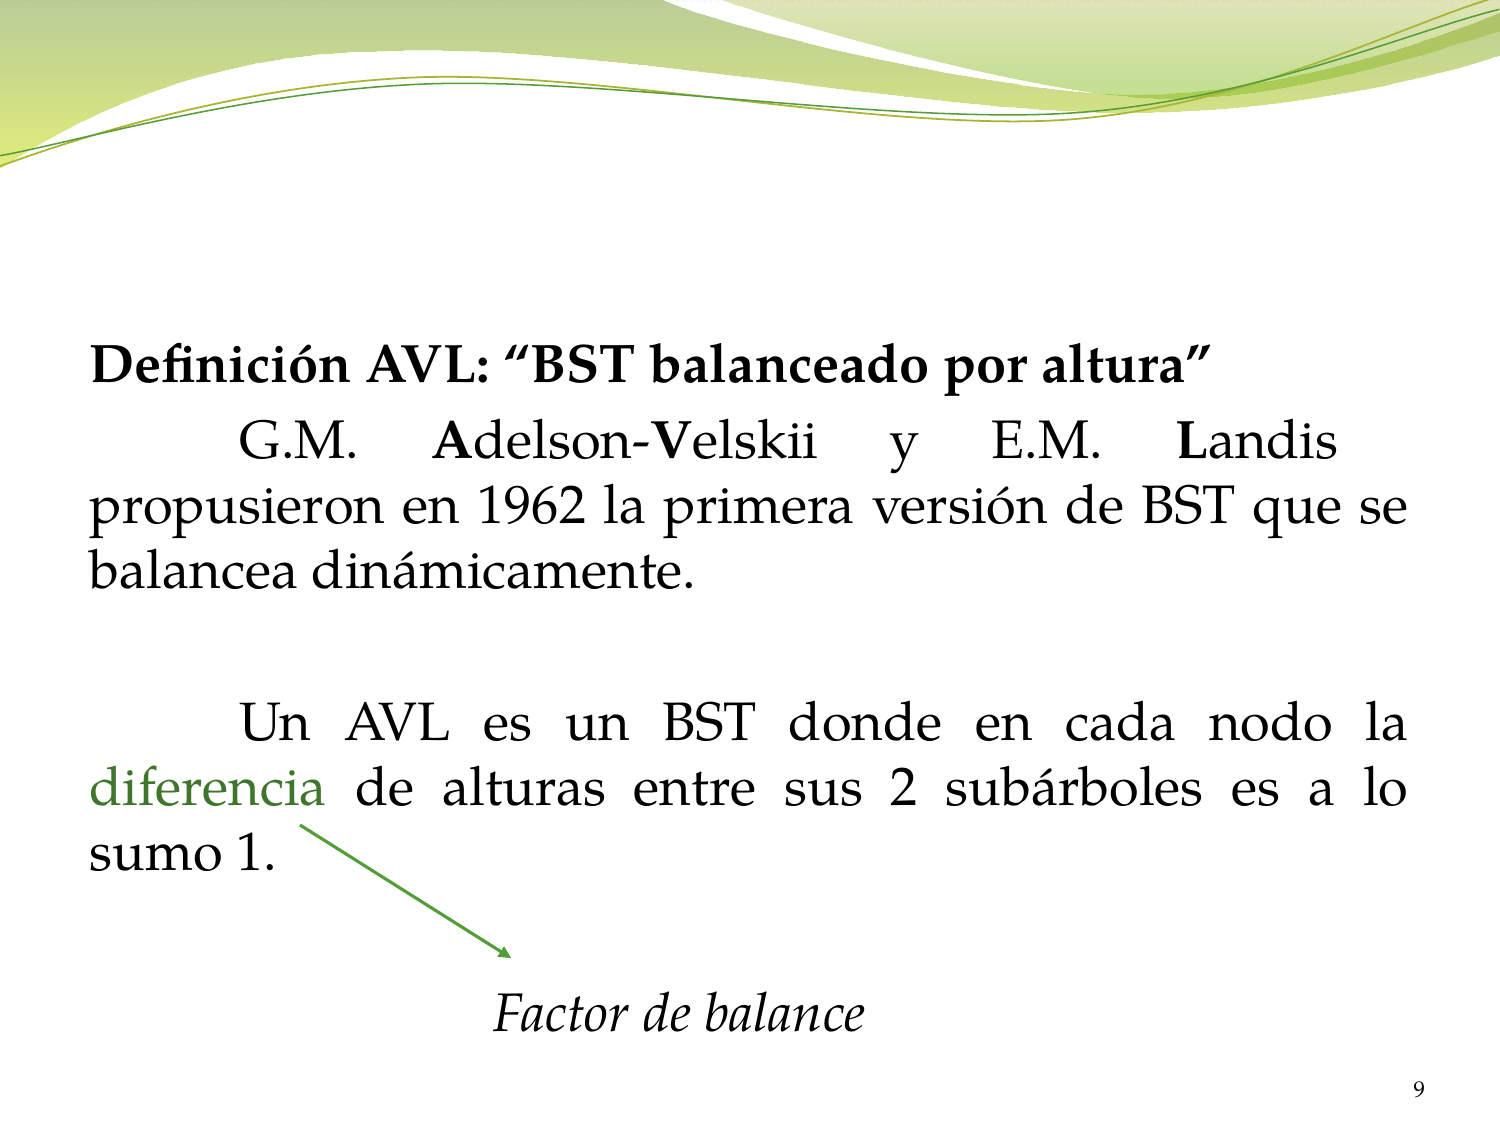

Definición AVL: “BST balanceado por altura”
	G.M. Adelson-Velskii y E.M. Landis  propusieron en 1962 la primera versión de BST que se balancea dinámicamente.

	Un AVL es un BST donde en cada nodo la diferencia de alturas entre sus 2 subárboles es a lo sumo 1.
Factor de balance
9